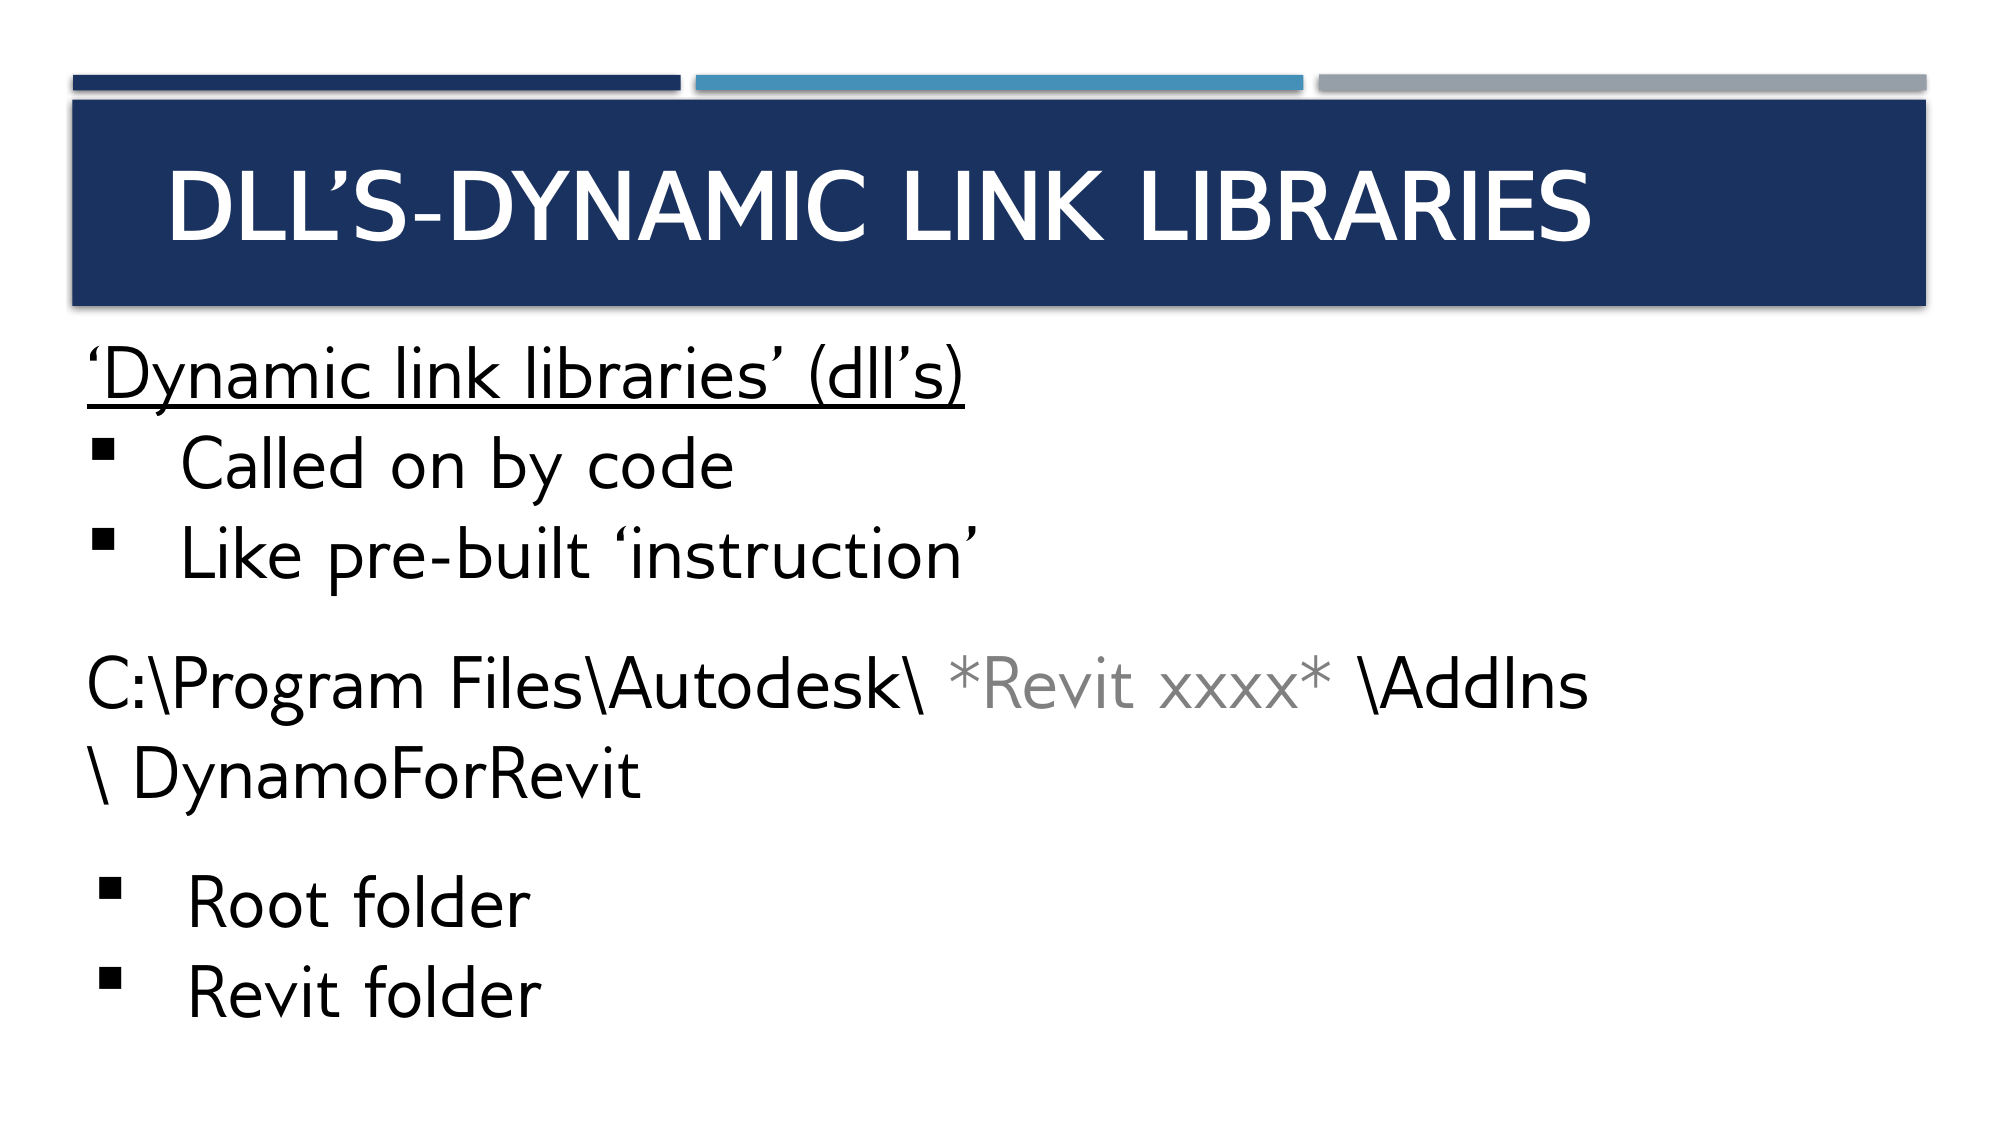

# Dll’s-Dynamic link libraries
‘Dynamic link libraries’ (dll’s)
Called on by code
Like pre-built ‘instruction’
C:\Program Files\Autodesk\ *Revit xxxx* \AddIns
\ DynamoForRevit
Root folder
Revit folder